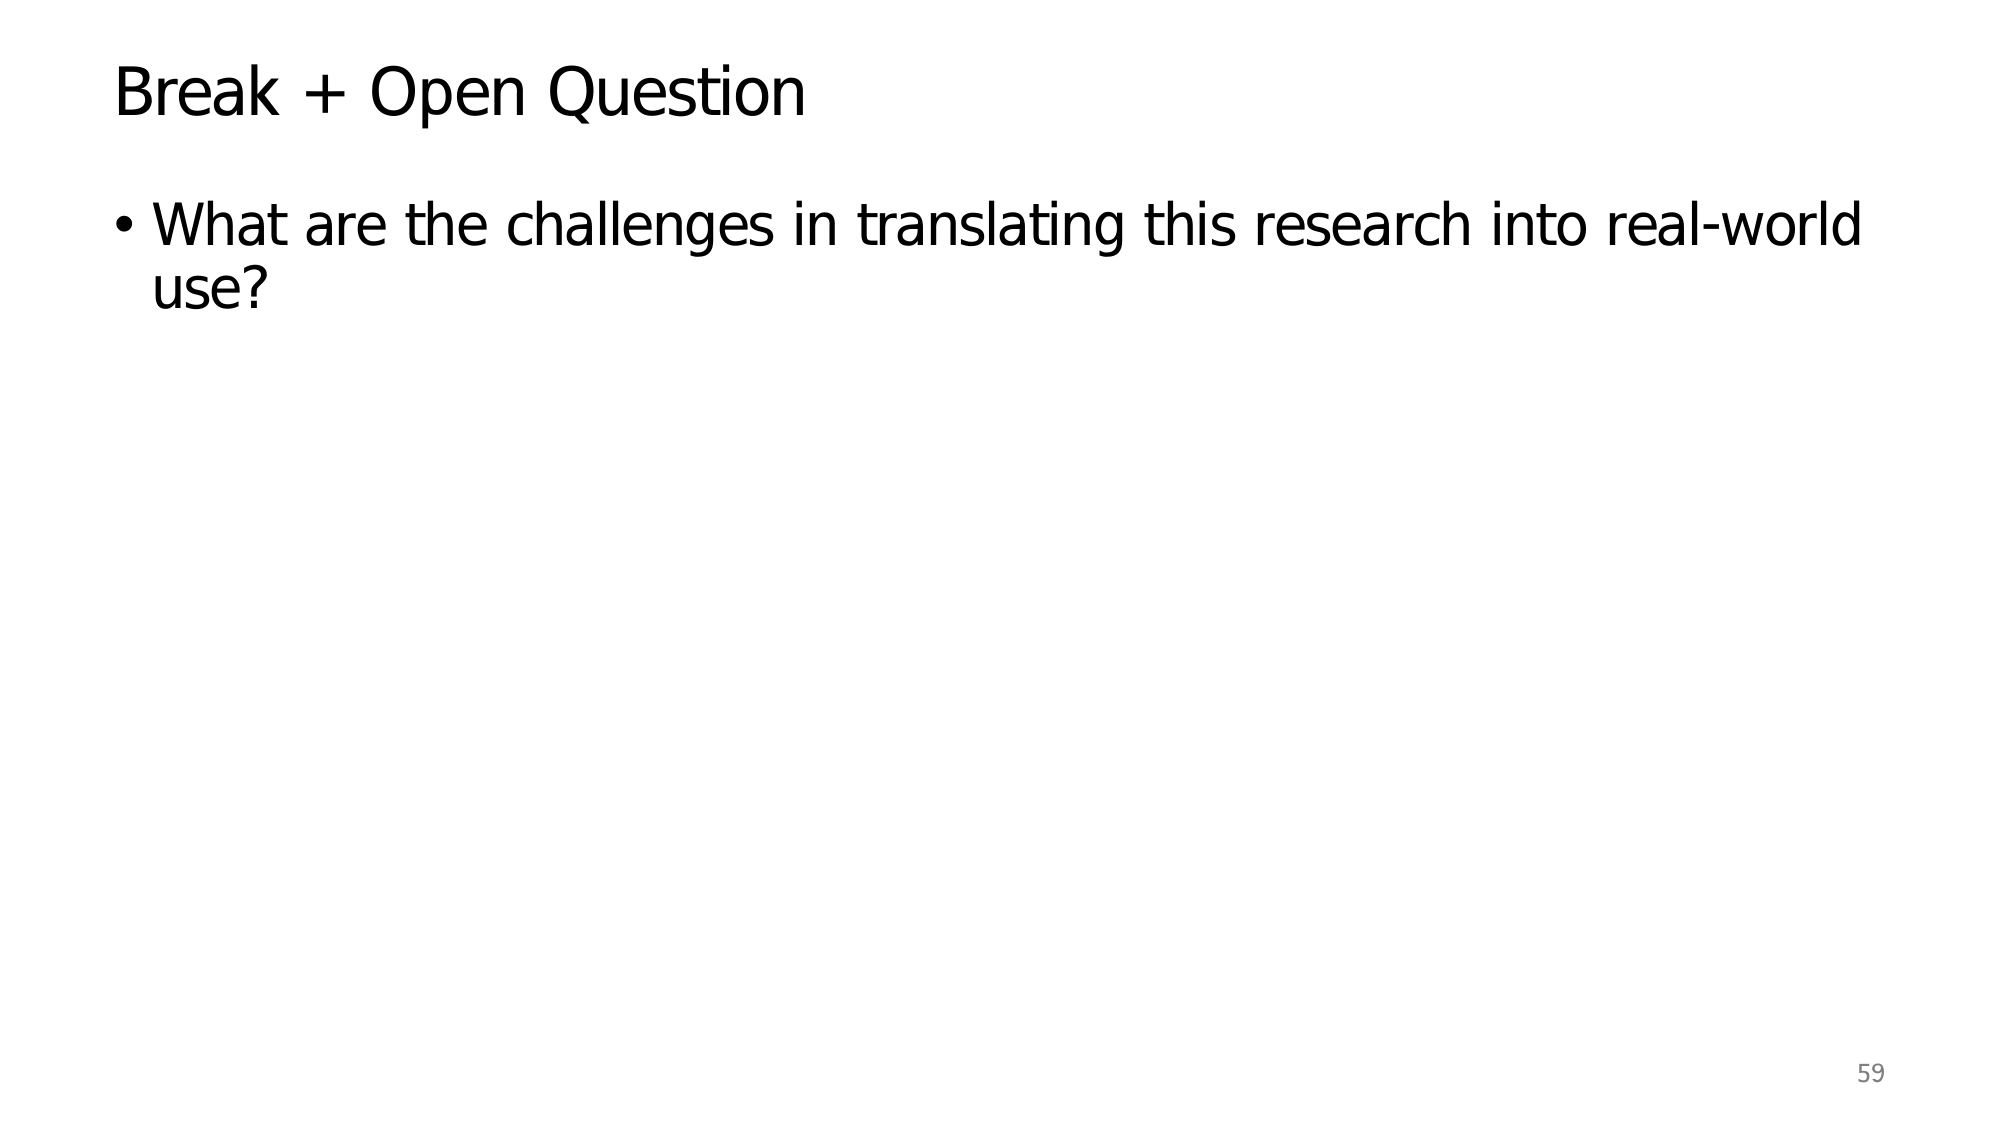

# Break + Open Question
What are the challenges in translating this research into real-world use?

59